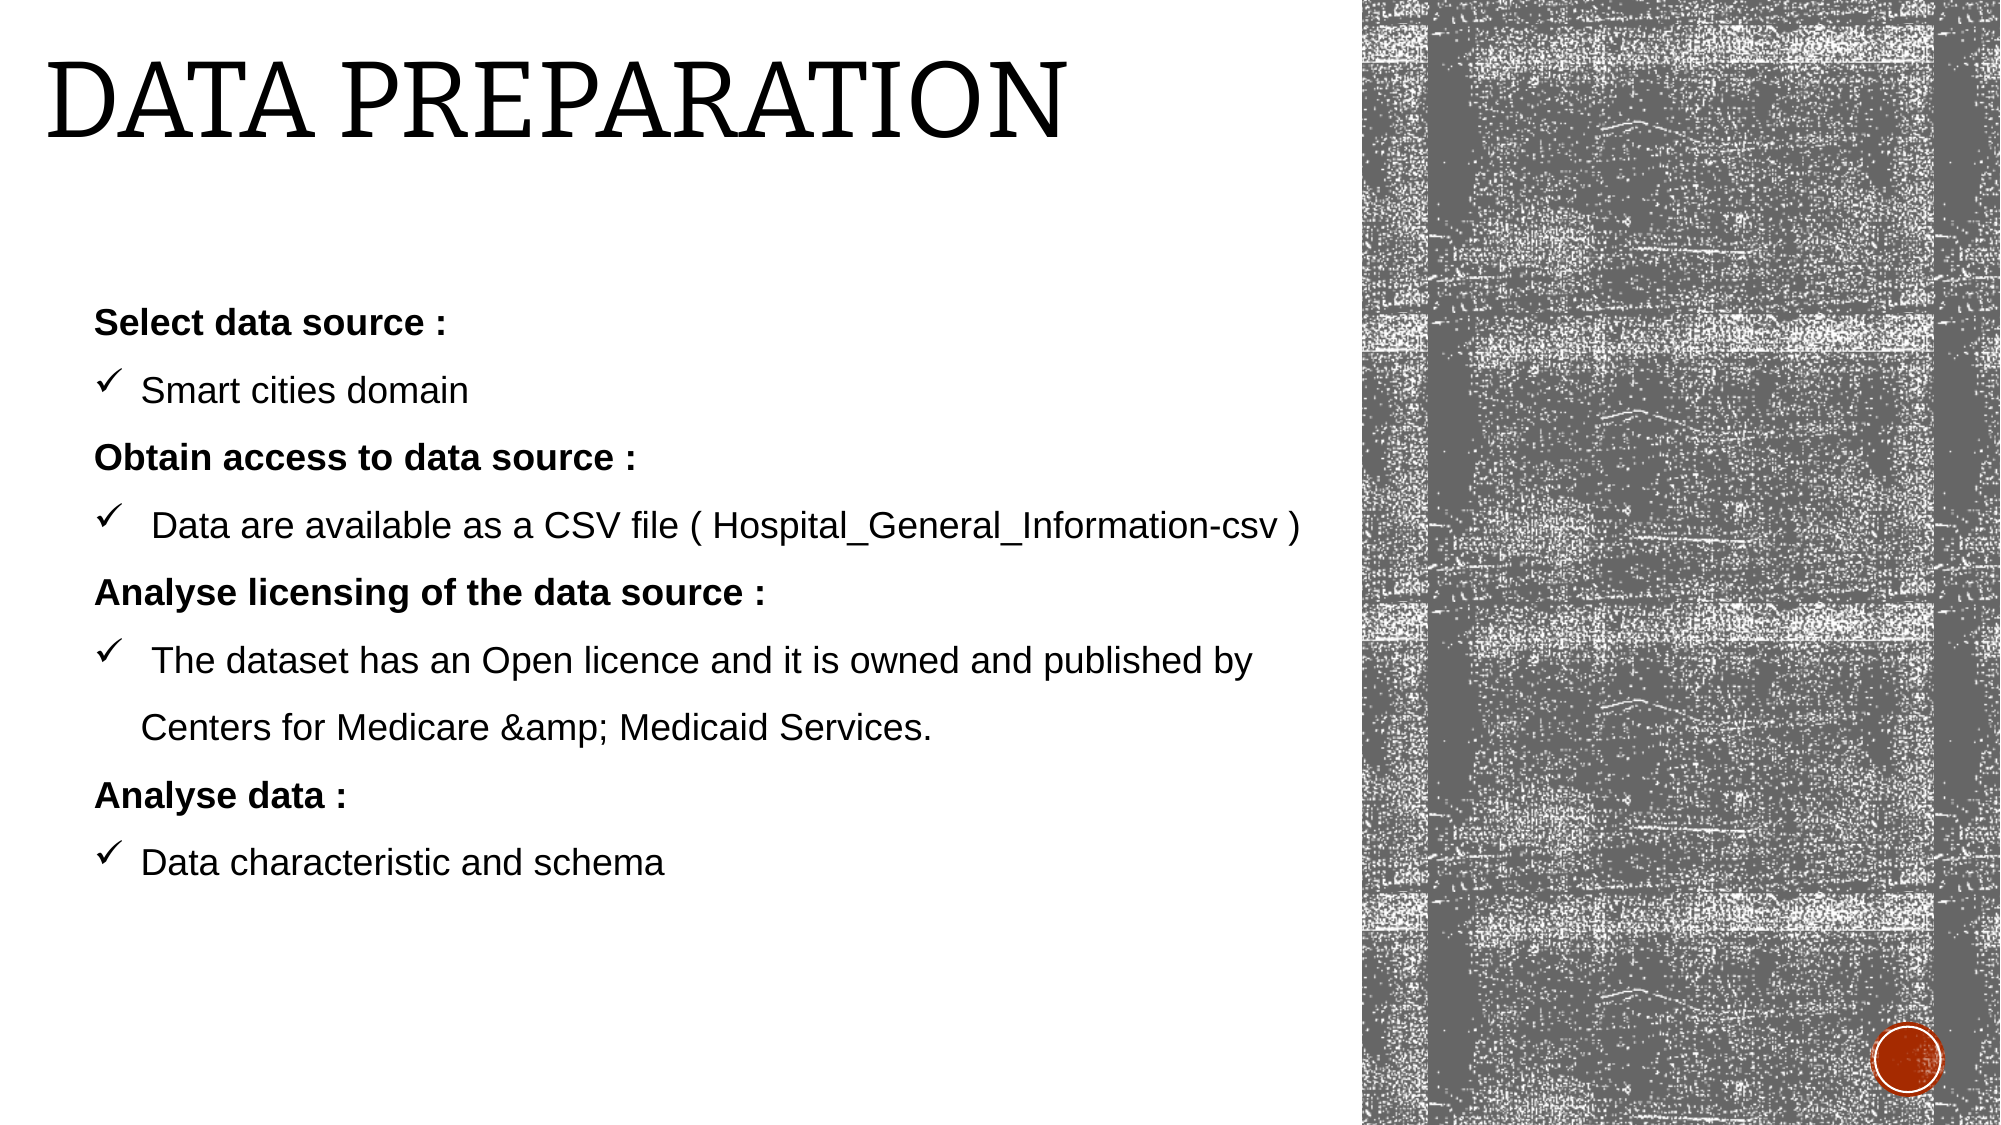

Data Preparation

Select data source :
Smart cities domain
Obtain access to data source :
 Data are available as a CSV file ( Hospital_General_Information-csv )
Analyse licensing of the data source :
 The dataset has an Open licence and it is owned and published by Centers for Medicare &amp; Medicaid Services.
Analyse data :
Data characteristic and schema